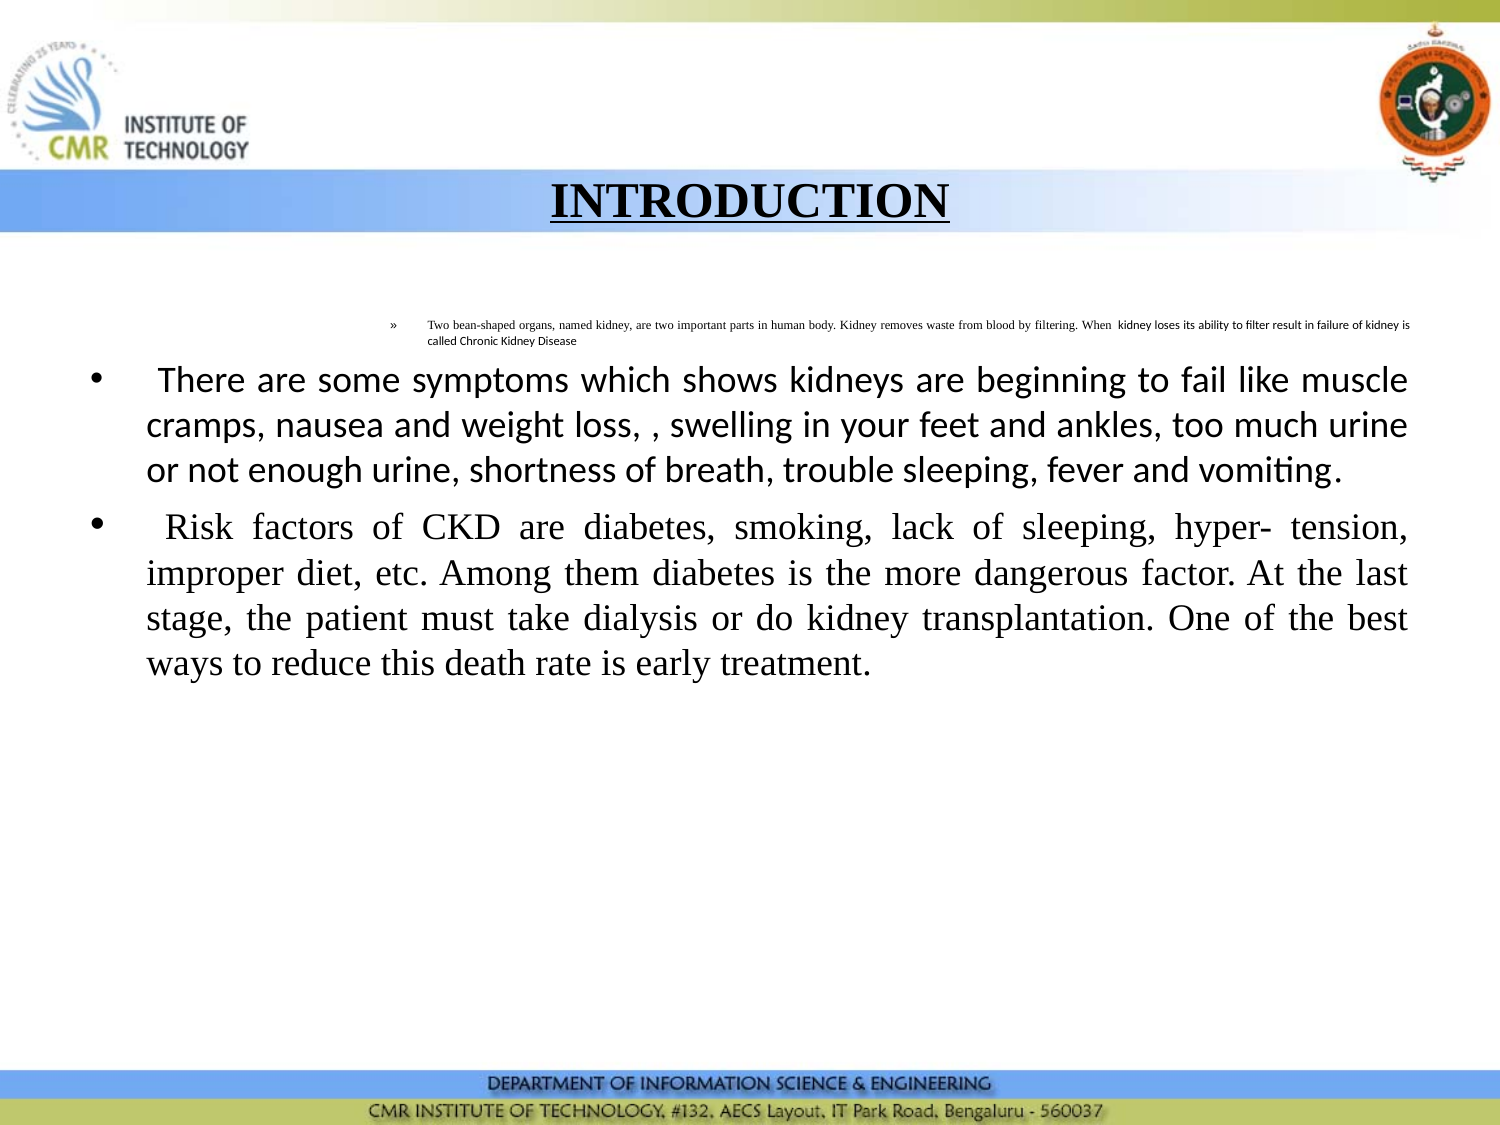

# INTRODUCTION

Two bean-shaped organs, named kidney, are two important parts in human body. Kidney removes waste from blood by filtering. When  kidney loses its ability to filter result in failure of kidney is called Chronic Kidney Disease
 There are some symptoms which shows kidneys are beginning to fail like muscle cramps, nausea and weight loss, , swelling in your feet and ankles, too much urine or not enough urine, shortness of breath, trouble sleeping, fever and vomiting.
 Risk factors of CKD are diabetes, smoking, lack of sleeping, hyper- tension, improper diet, etc. Among them diabetes is the more dangerous factor. At the last stage, the patient must take dialysis or do kidney transplantation. One of the best ways to reduce this death rate is early treatment.